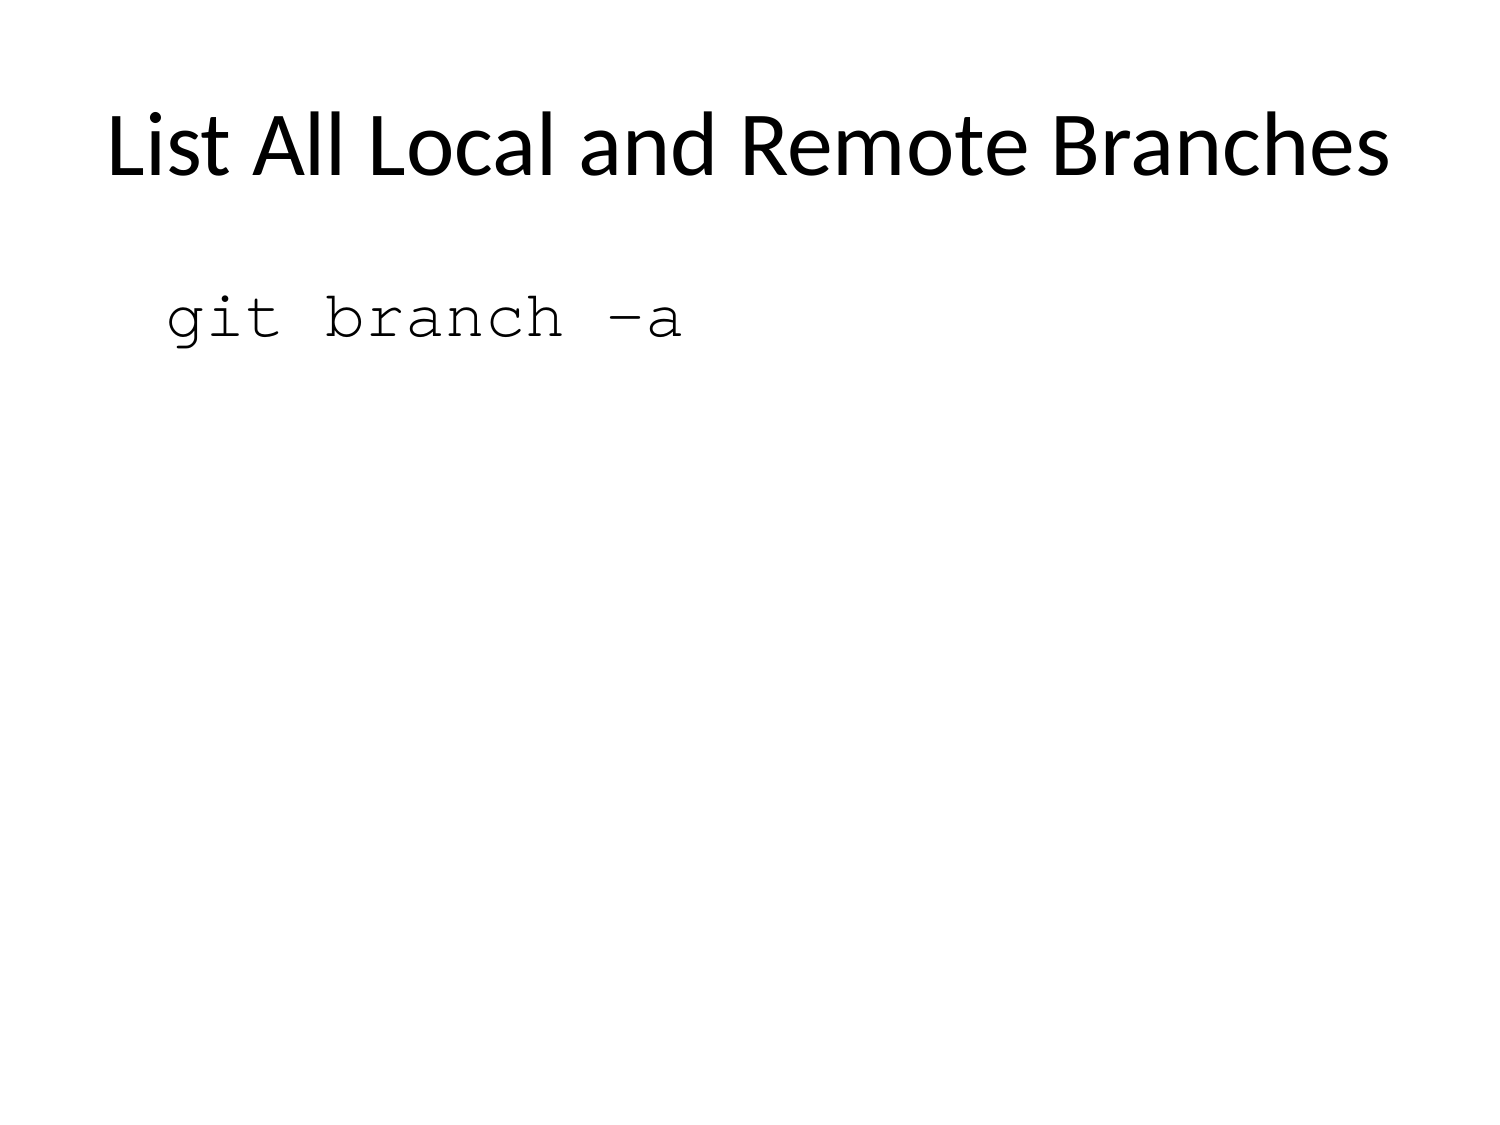

# List All Local and Remote Branches
git branch -a